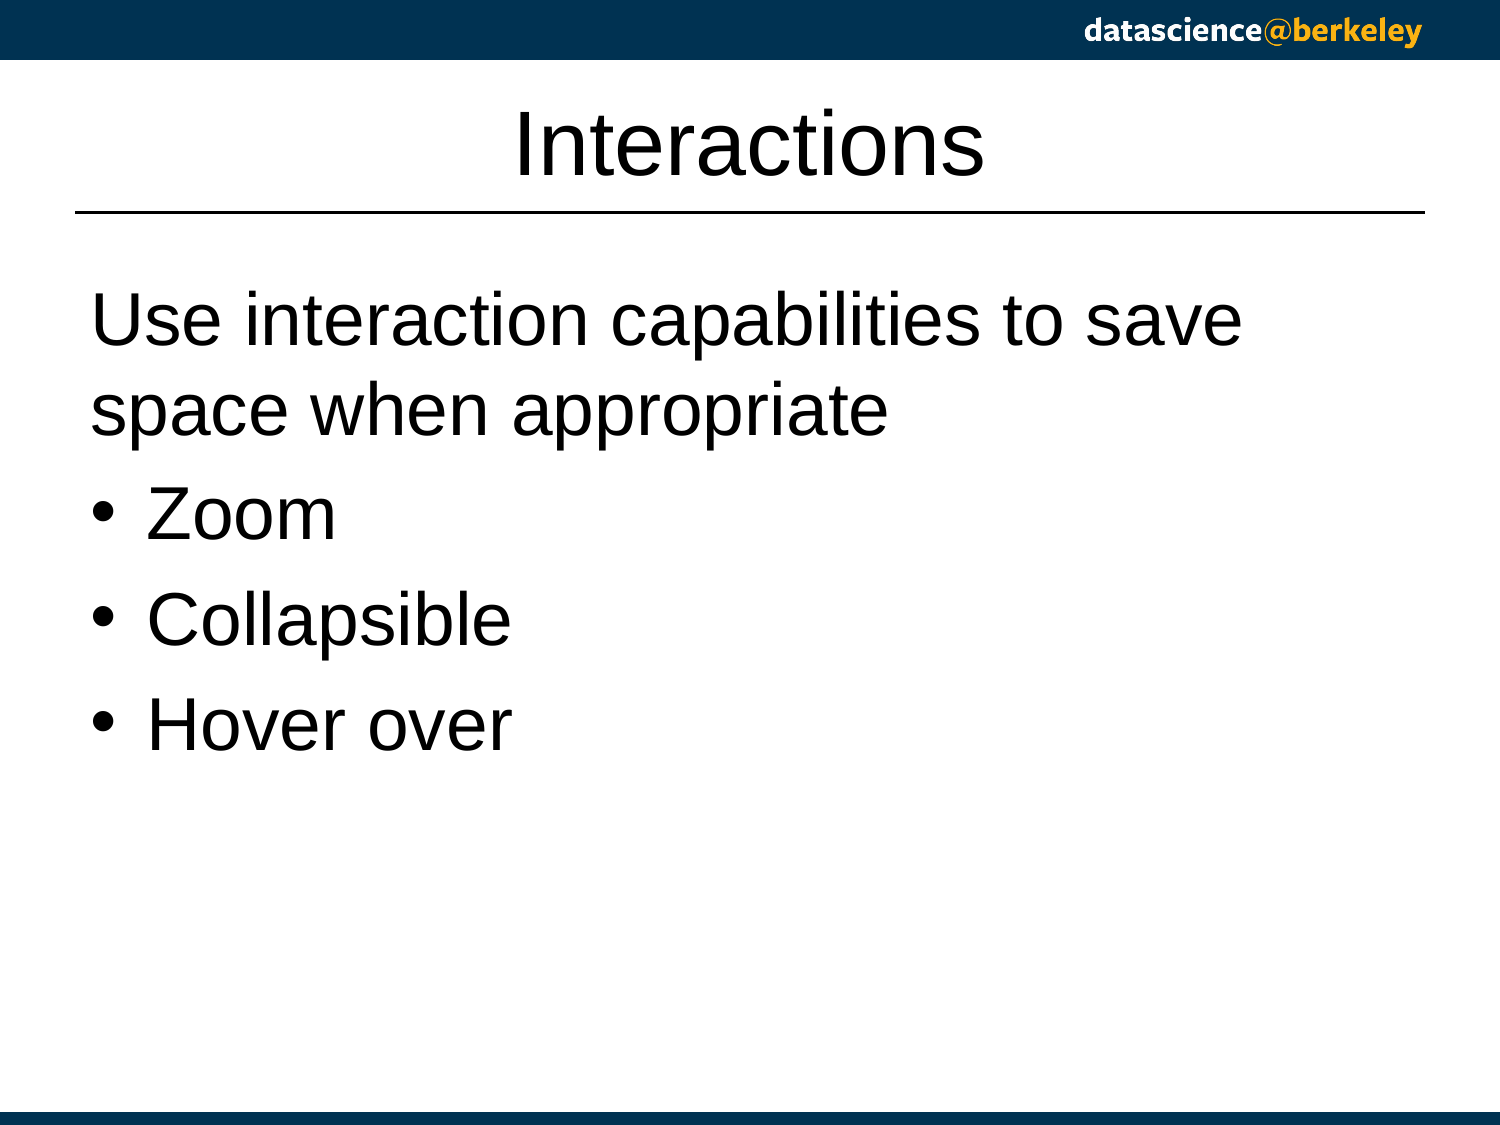

# Interactions
Use interaction capabilities to save space when appropriate
Zoom
Collapsible
Hover over